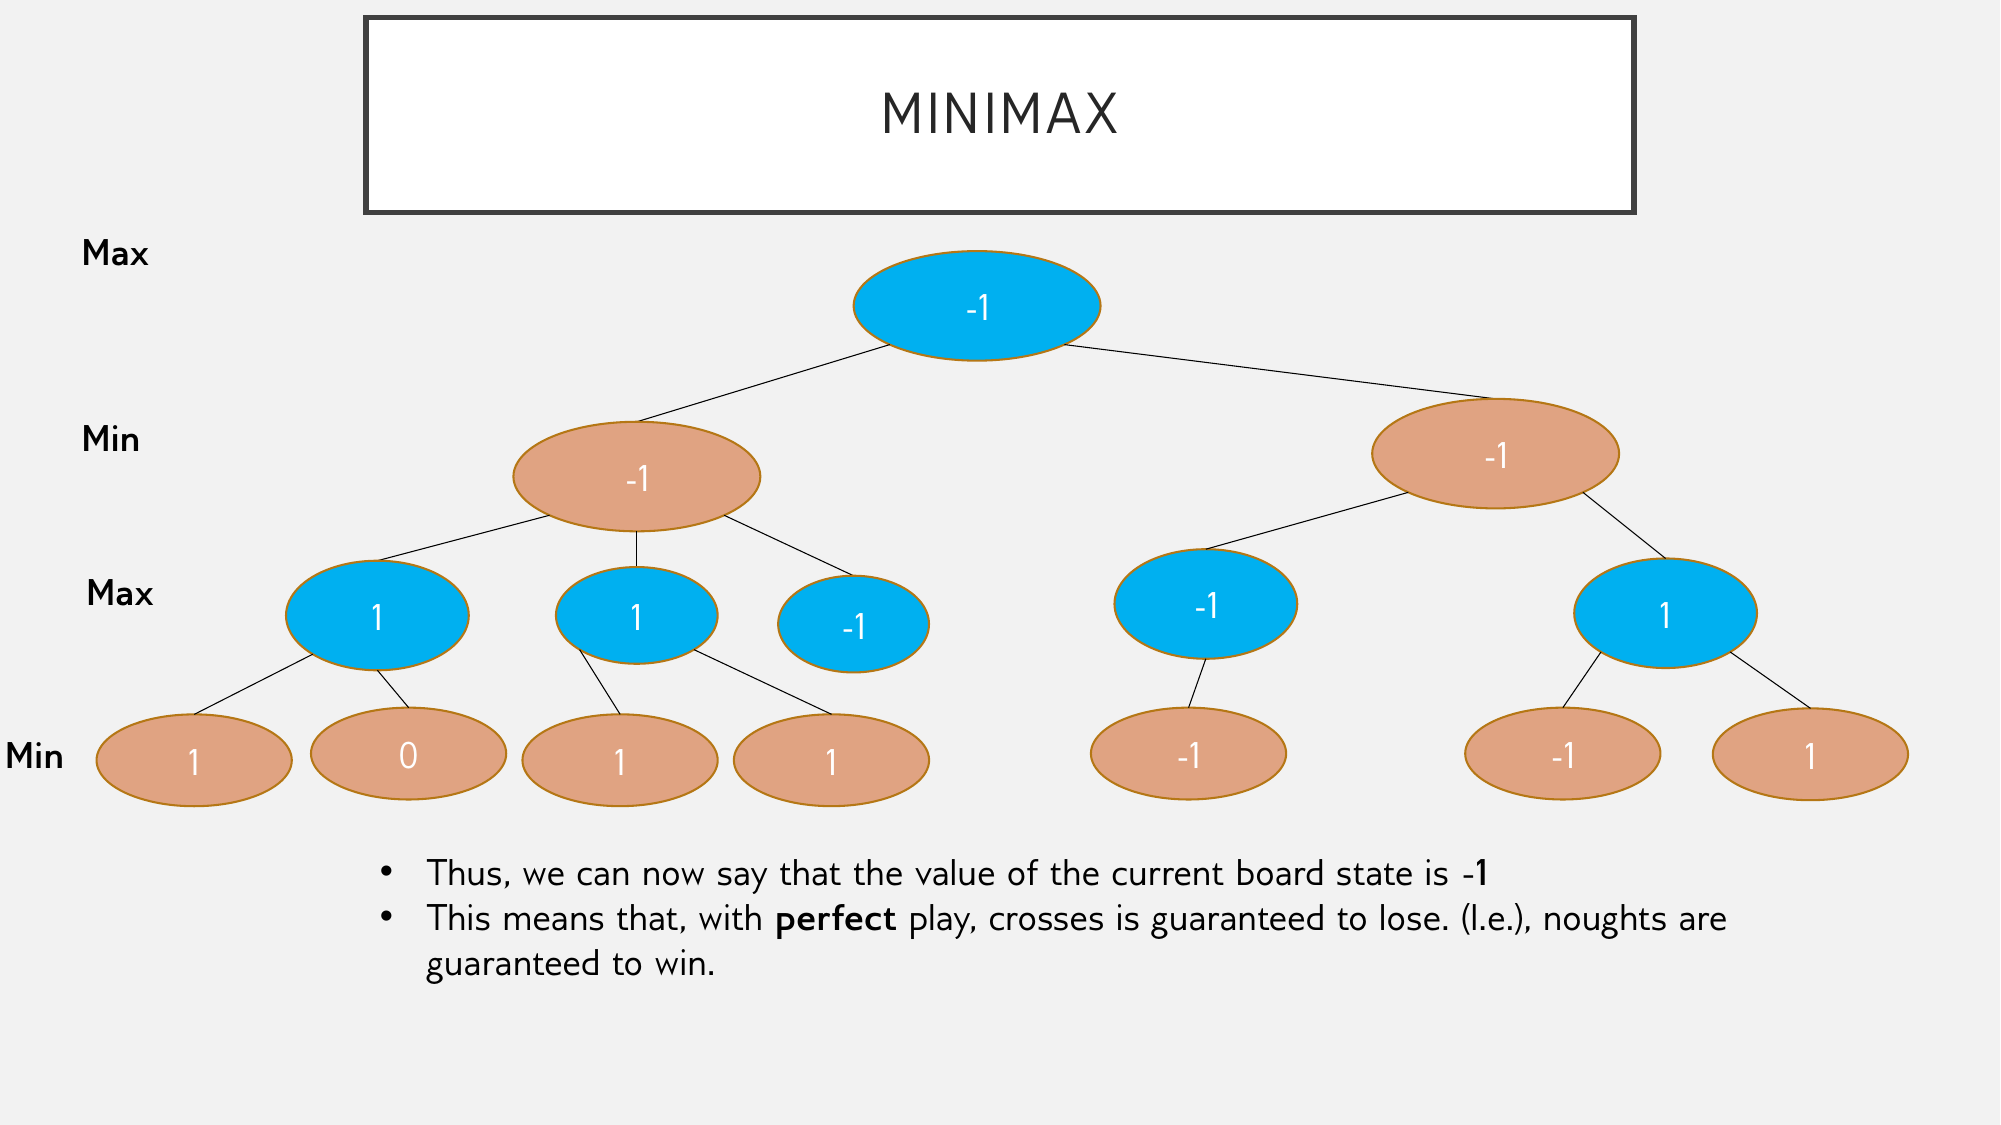

# Minimax
Max
-1
-1
Min
-1
-1
1
Max
1
1
-1
-1
-1
0
1
1
1
1
Min
Thus, we can now say that the value of the current board state is -1
This means that, with perfect play, crosses is guaranteed to lose. (I.e.), noughts are guaranteed to win.